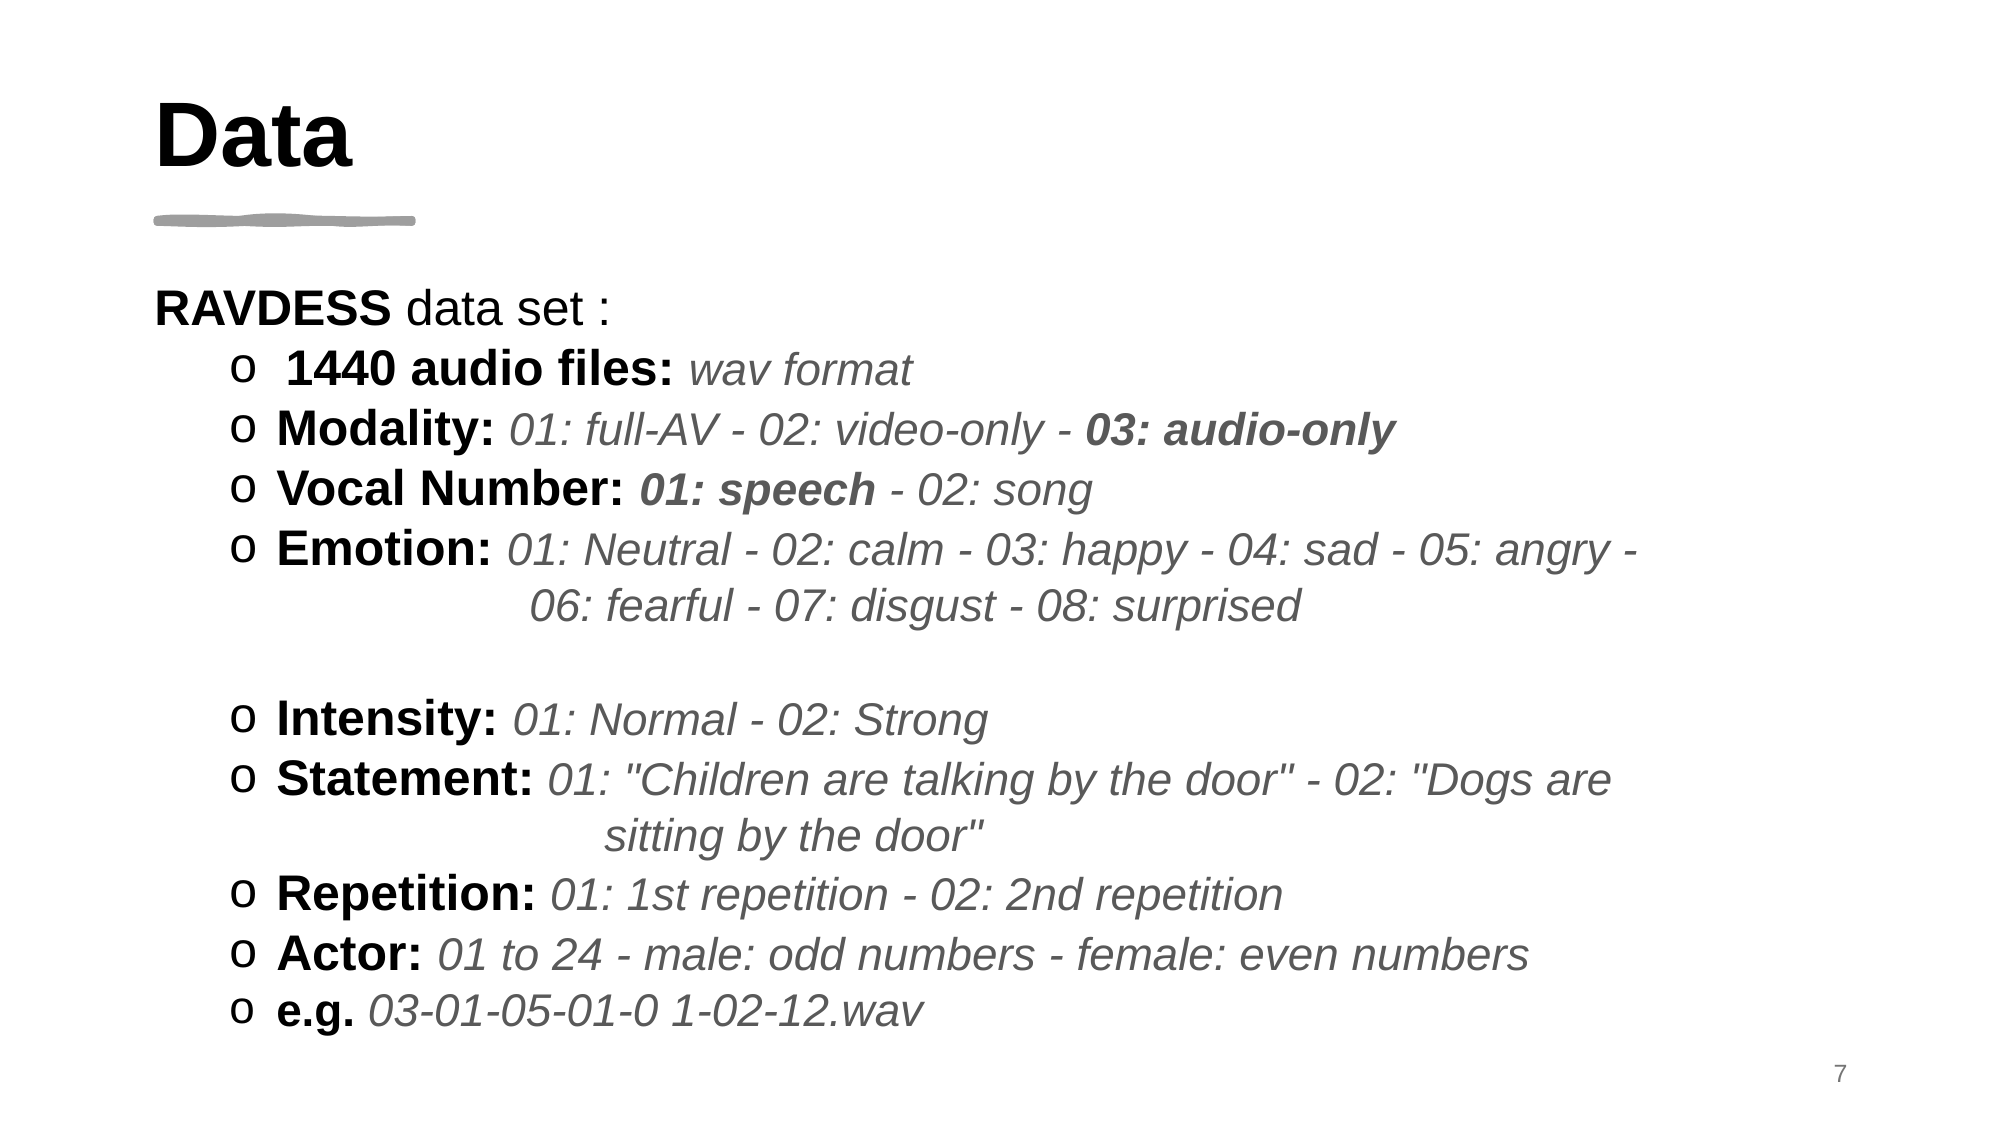

Data

RAVDESS data set :
1440 audio files: wav format
Modality: 01: full-AV - 02: video-only - 03: audio-only
Vocal Number: 01: speech - 02: song
Emotion: 01: Neutral - 02: calm - 03: happy - 04: sad - 05: angry -
06: fearful - 07: disgust - 08: surprised
Intensity: 01: Normal - 02: Strong
Statement: 01: "Children are talking by the door" - 02: "Dogs are
sitting by the door"
Repetition: 01: 1st repetition - 02: 2nd repetition
Actor: 01 to 24 - male: odd numbers - female: even numbers
e.g. 03-01-05-01-0 1-02-12.wav

7